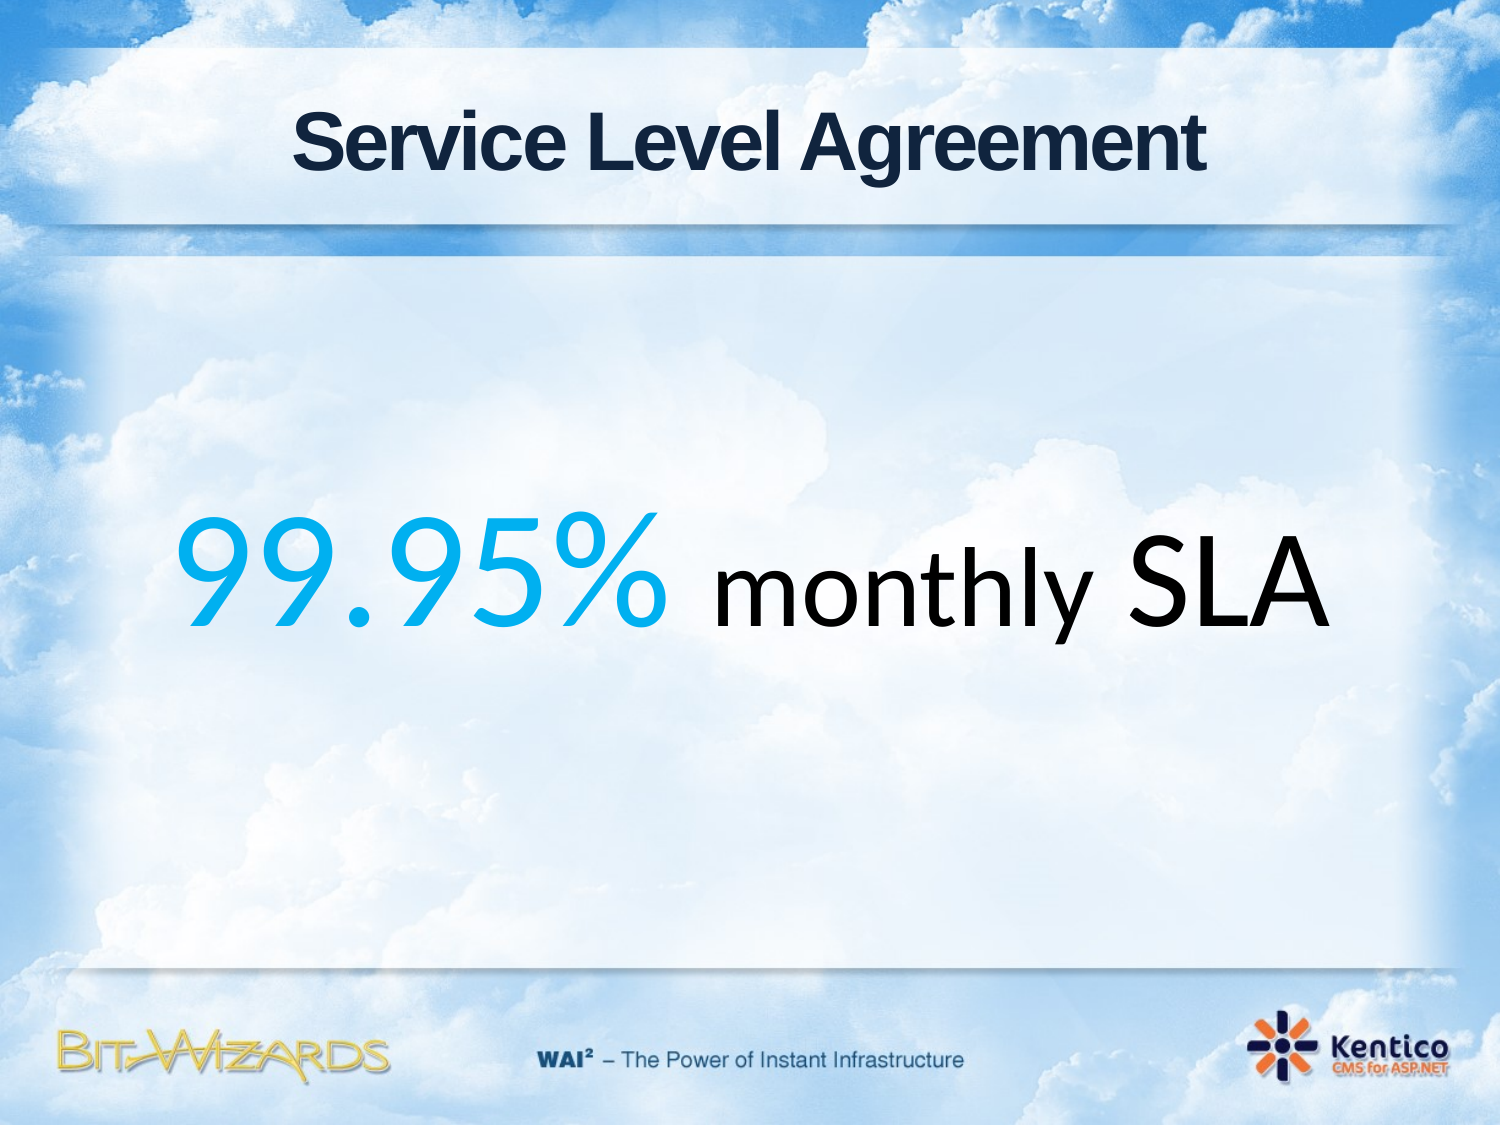

# Service Level Agreement
99.95% monthly SLA